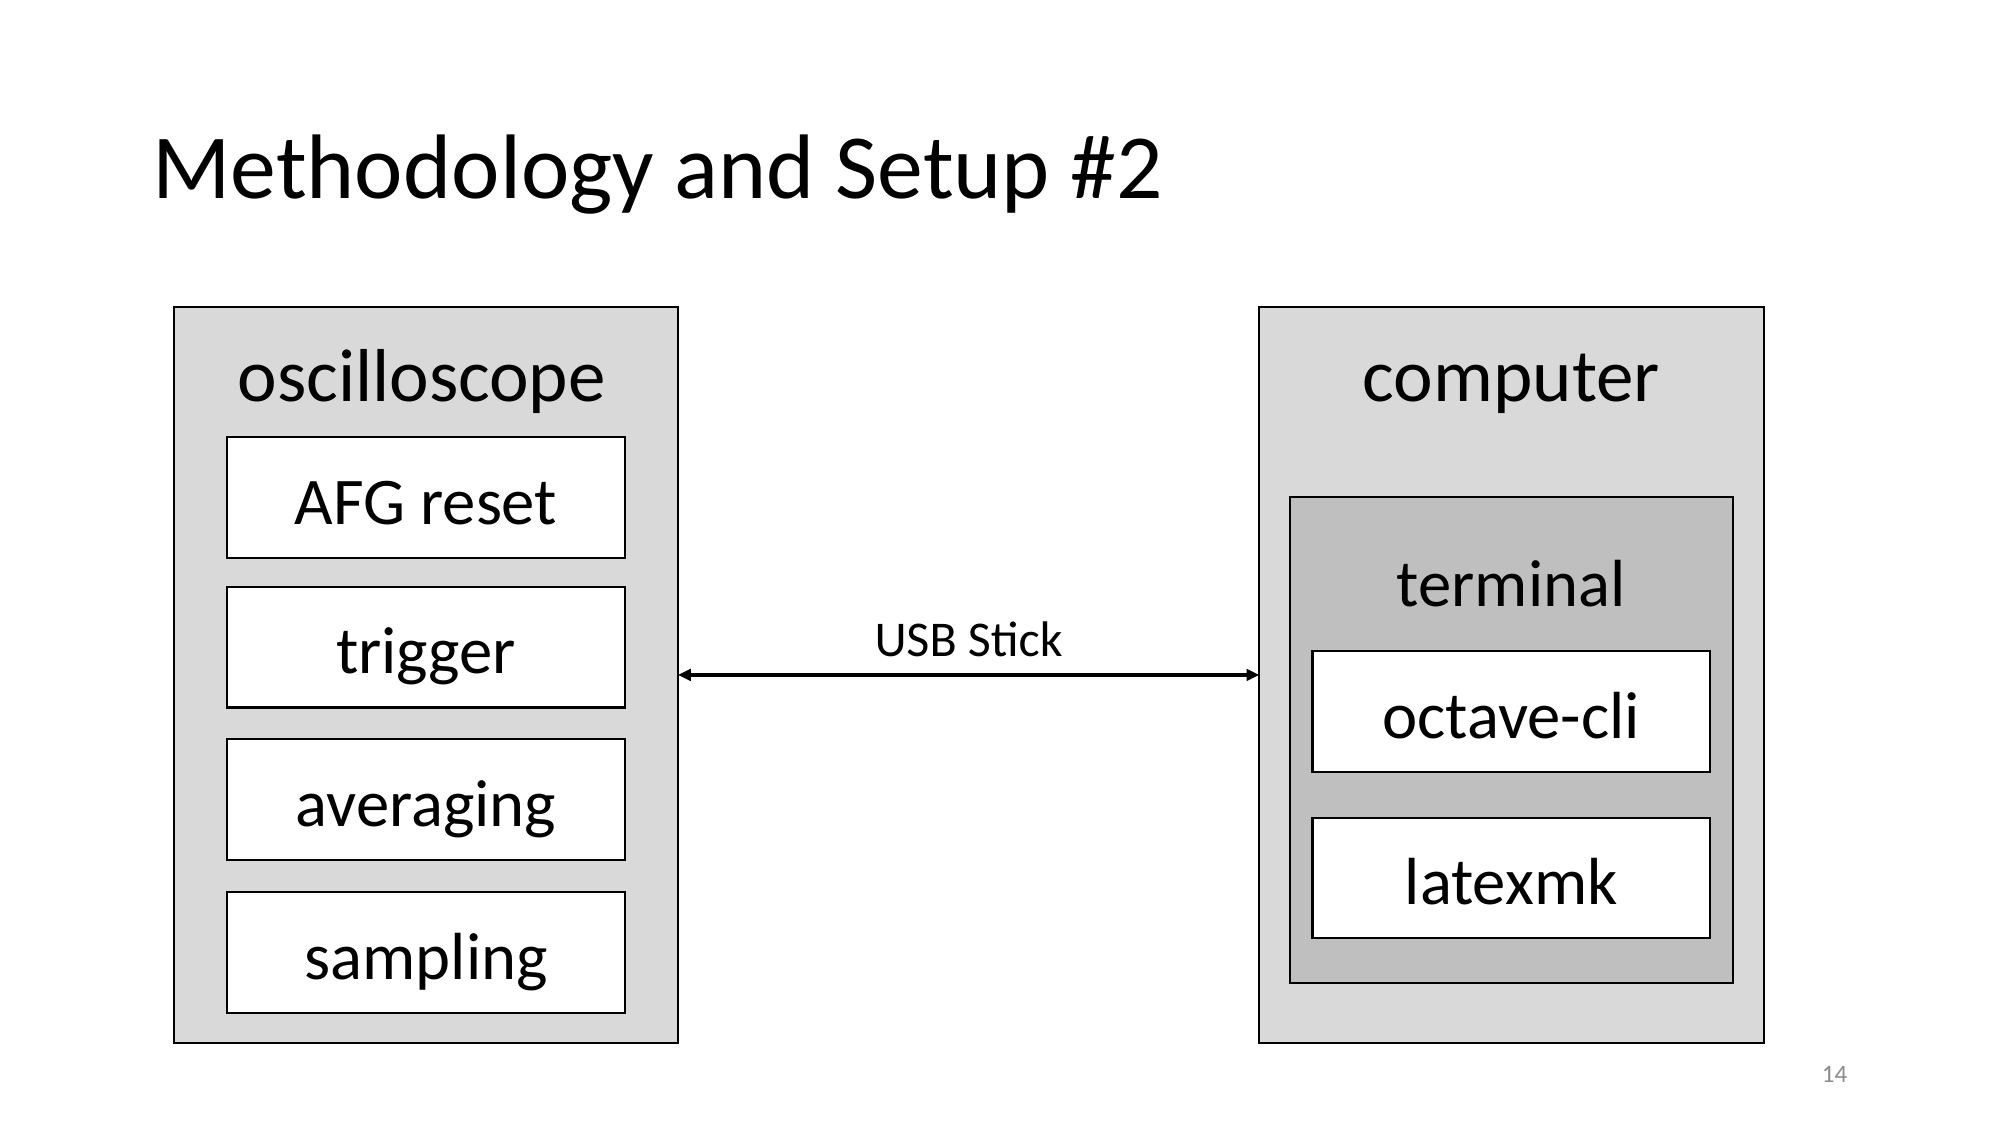

# Methodology and Setup #2

computer
oscilloscope
AFG reset

terminal
trigger
USB Stick
octave-cli
averaging
latexmk
sampling
14